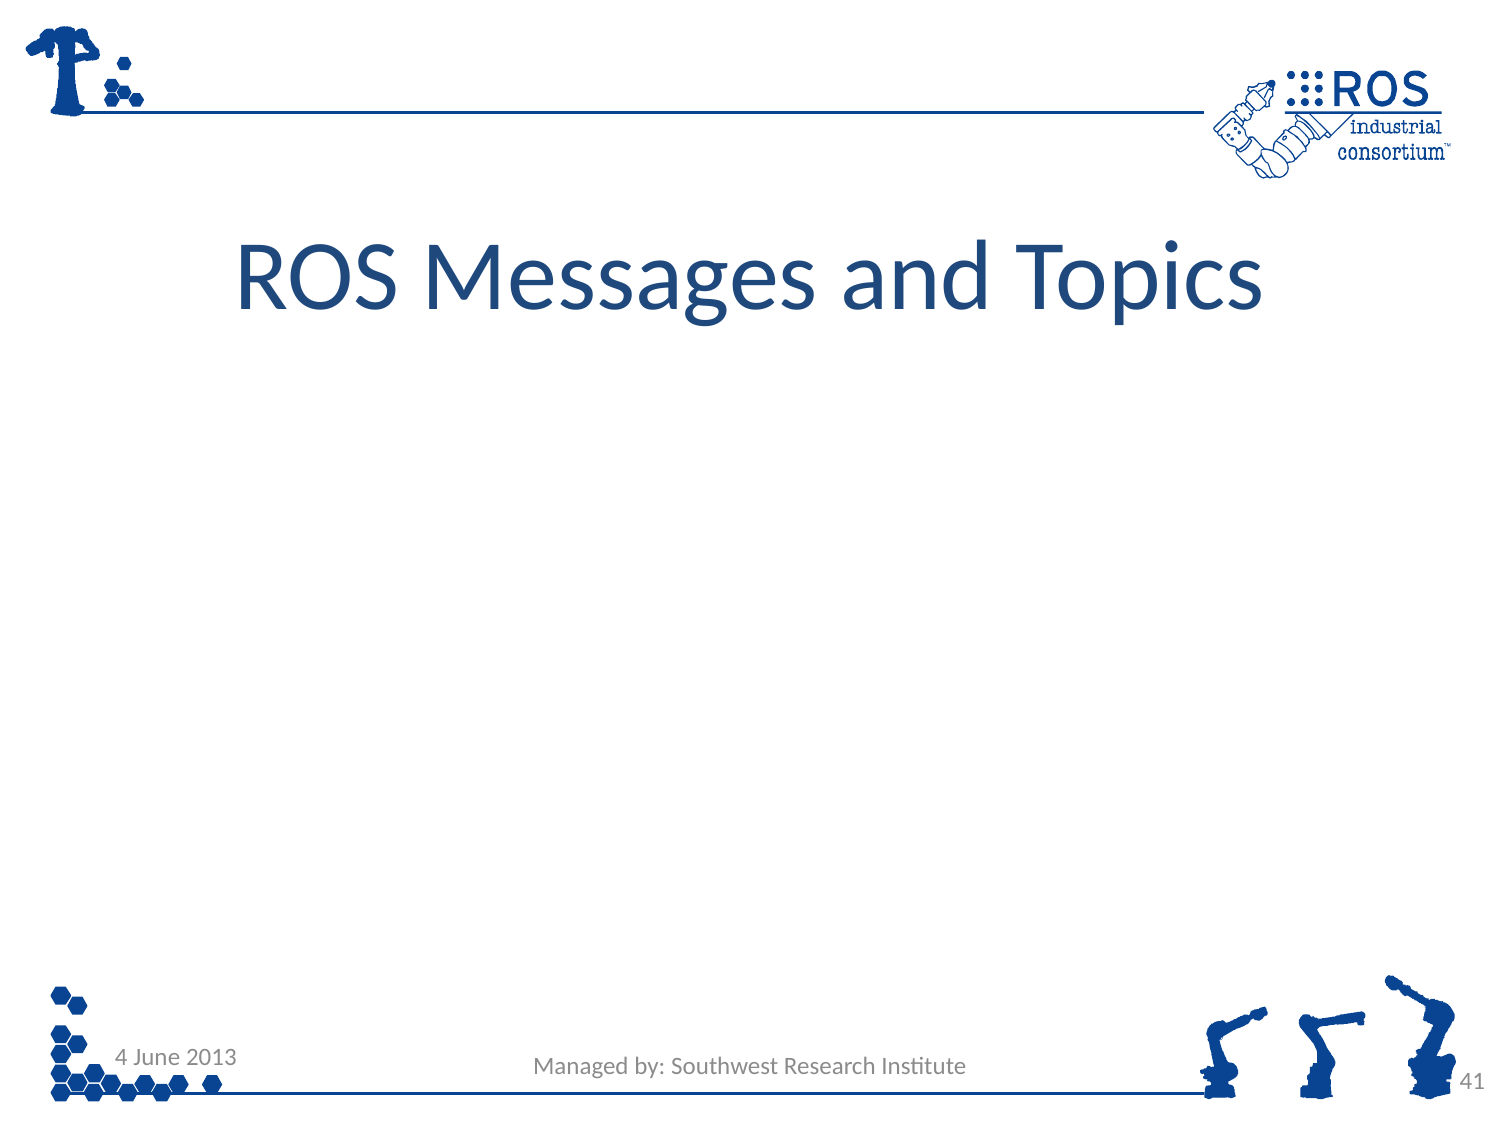

#
ROS Messages and Topics
4 June 2013
Managed by: Southwest Research Institute
41